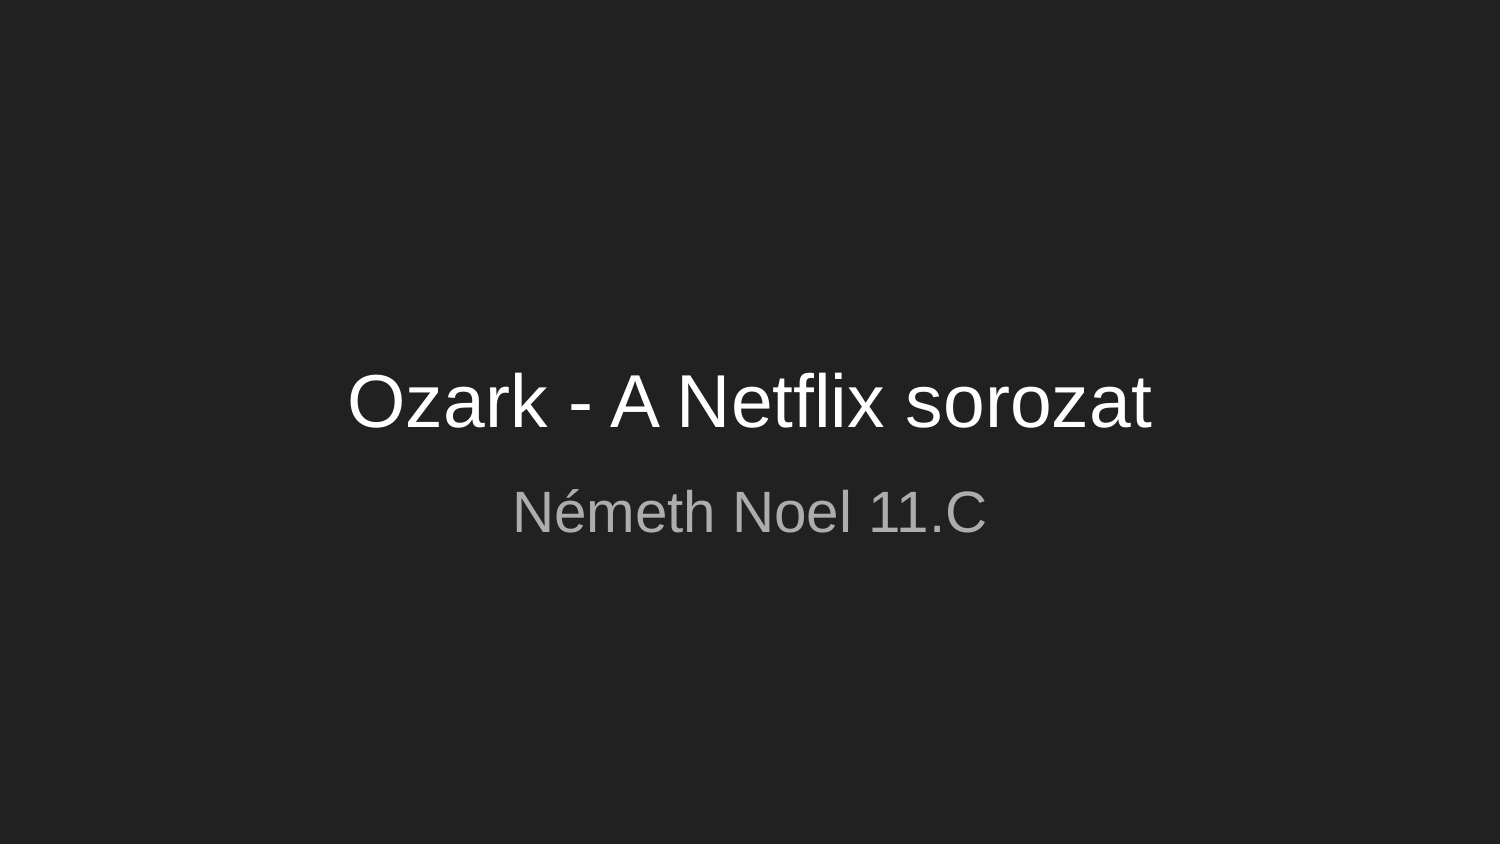

# Ozark - A Netflix sorozat
Németh Noel 11.C